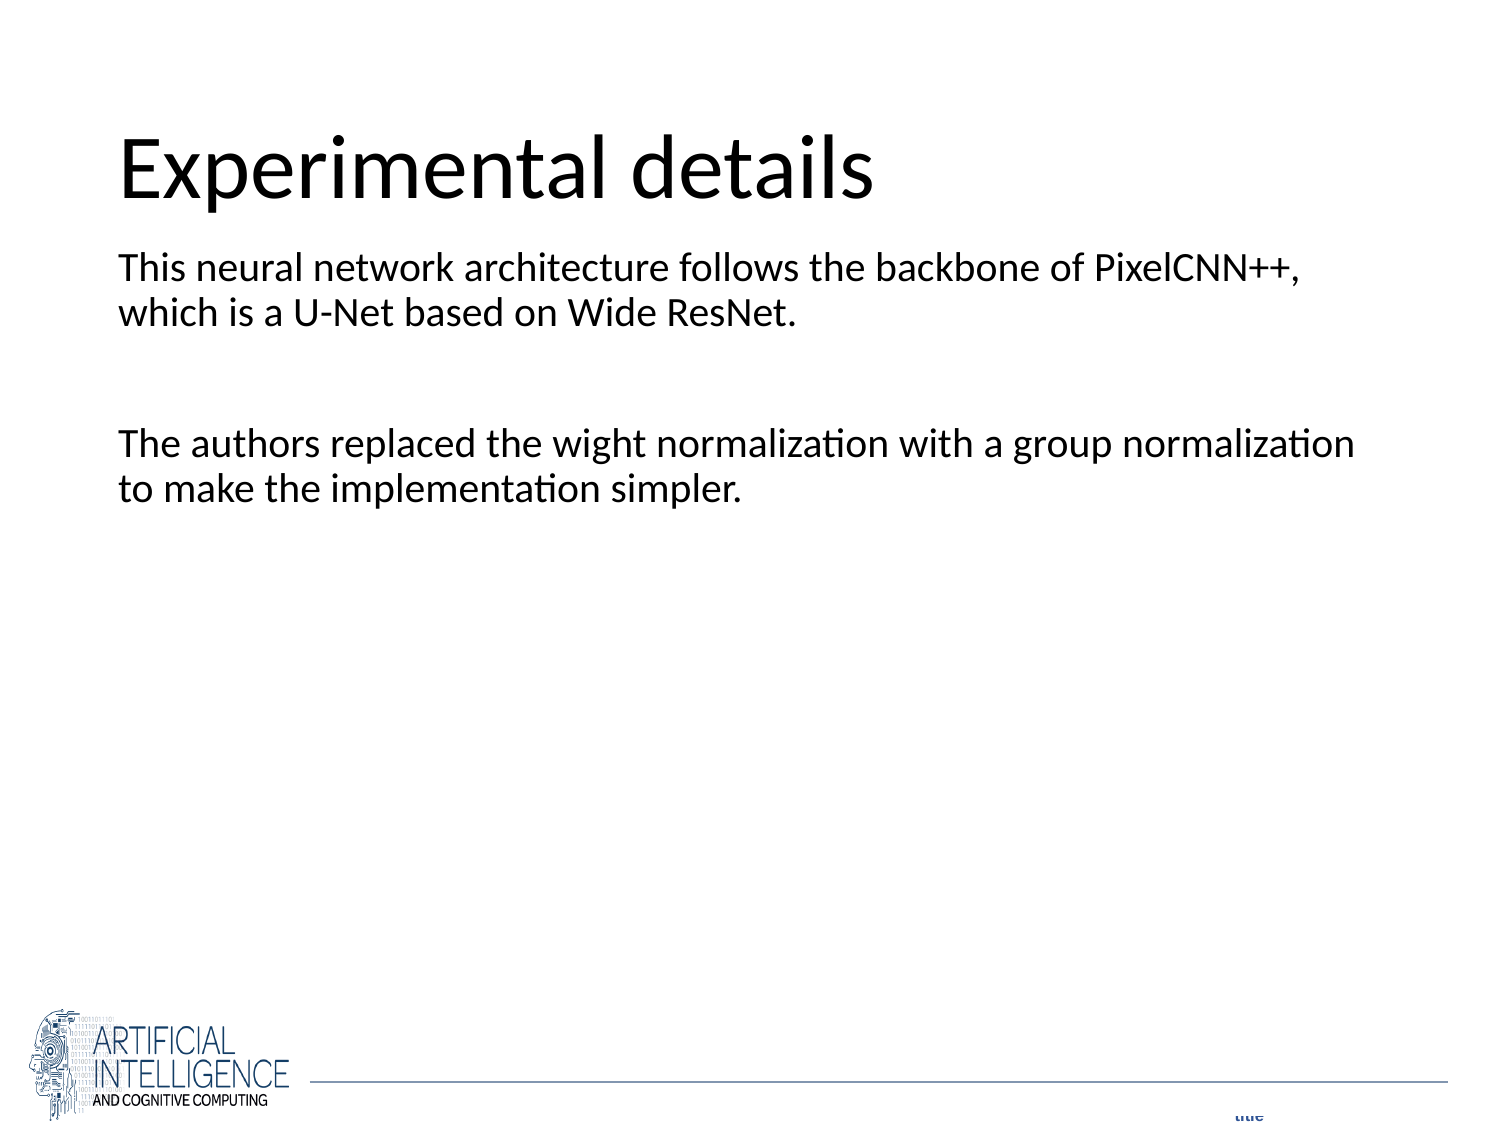

# Experimental details
This neural network architecture follows the backbone of PixelCNN++, which is a U-Net based on Wide ResNet.

The authors replaced the wight normalization with a group normalization to make the implementation simpler.